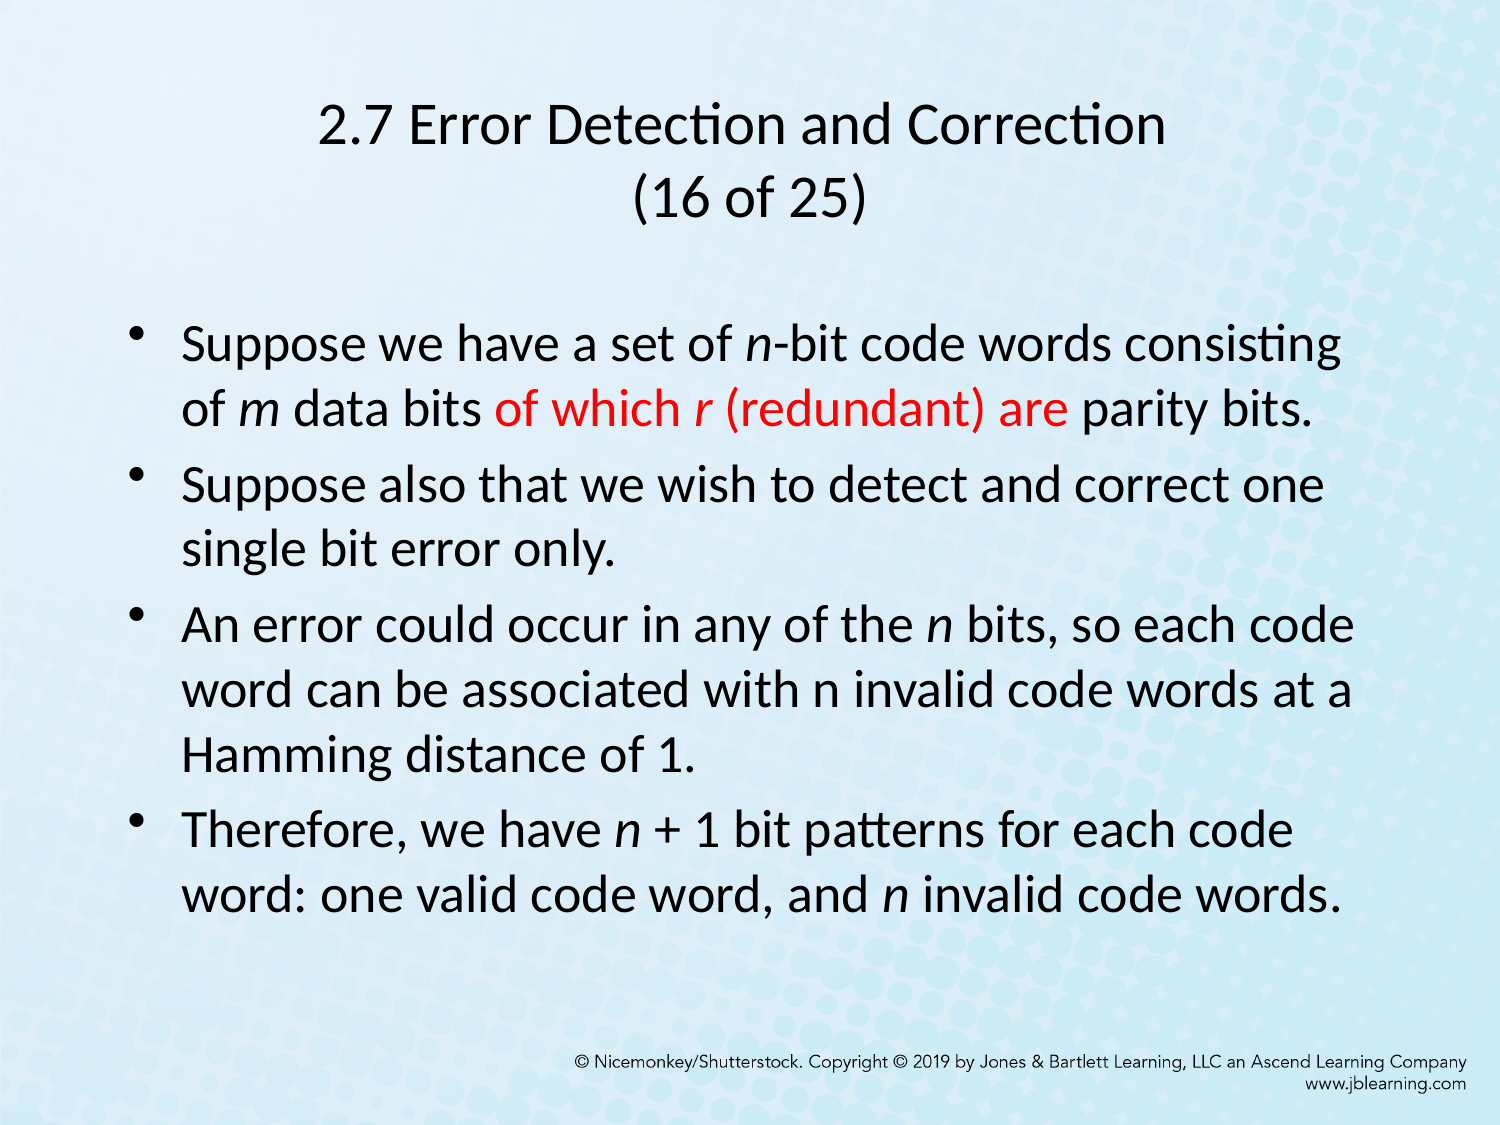

# 2.7 Error Detection and Correction (16 of 25)
Suppose we have a set of n-bit code words consisting of m data bits of which r (redundant) are parity bits.
Suppose also that we wish to detect and correct one single bit error only.
An error could occur in any of the n bits, so each code word can be associated with n invalid code words at a Hamming distance of 1.
Therefore, we have n + 1 bit patterns for each code word: one valid code word, and n invalid code words.